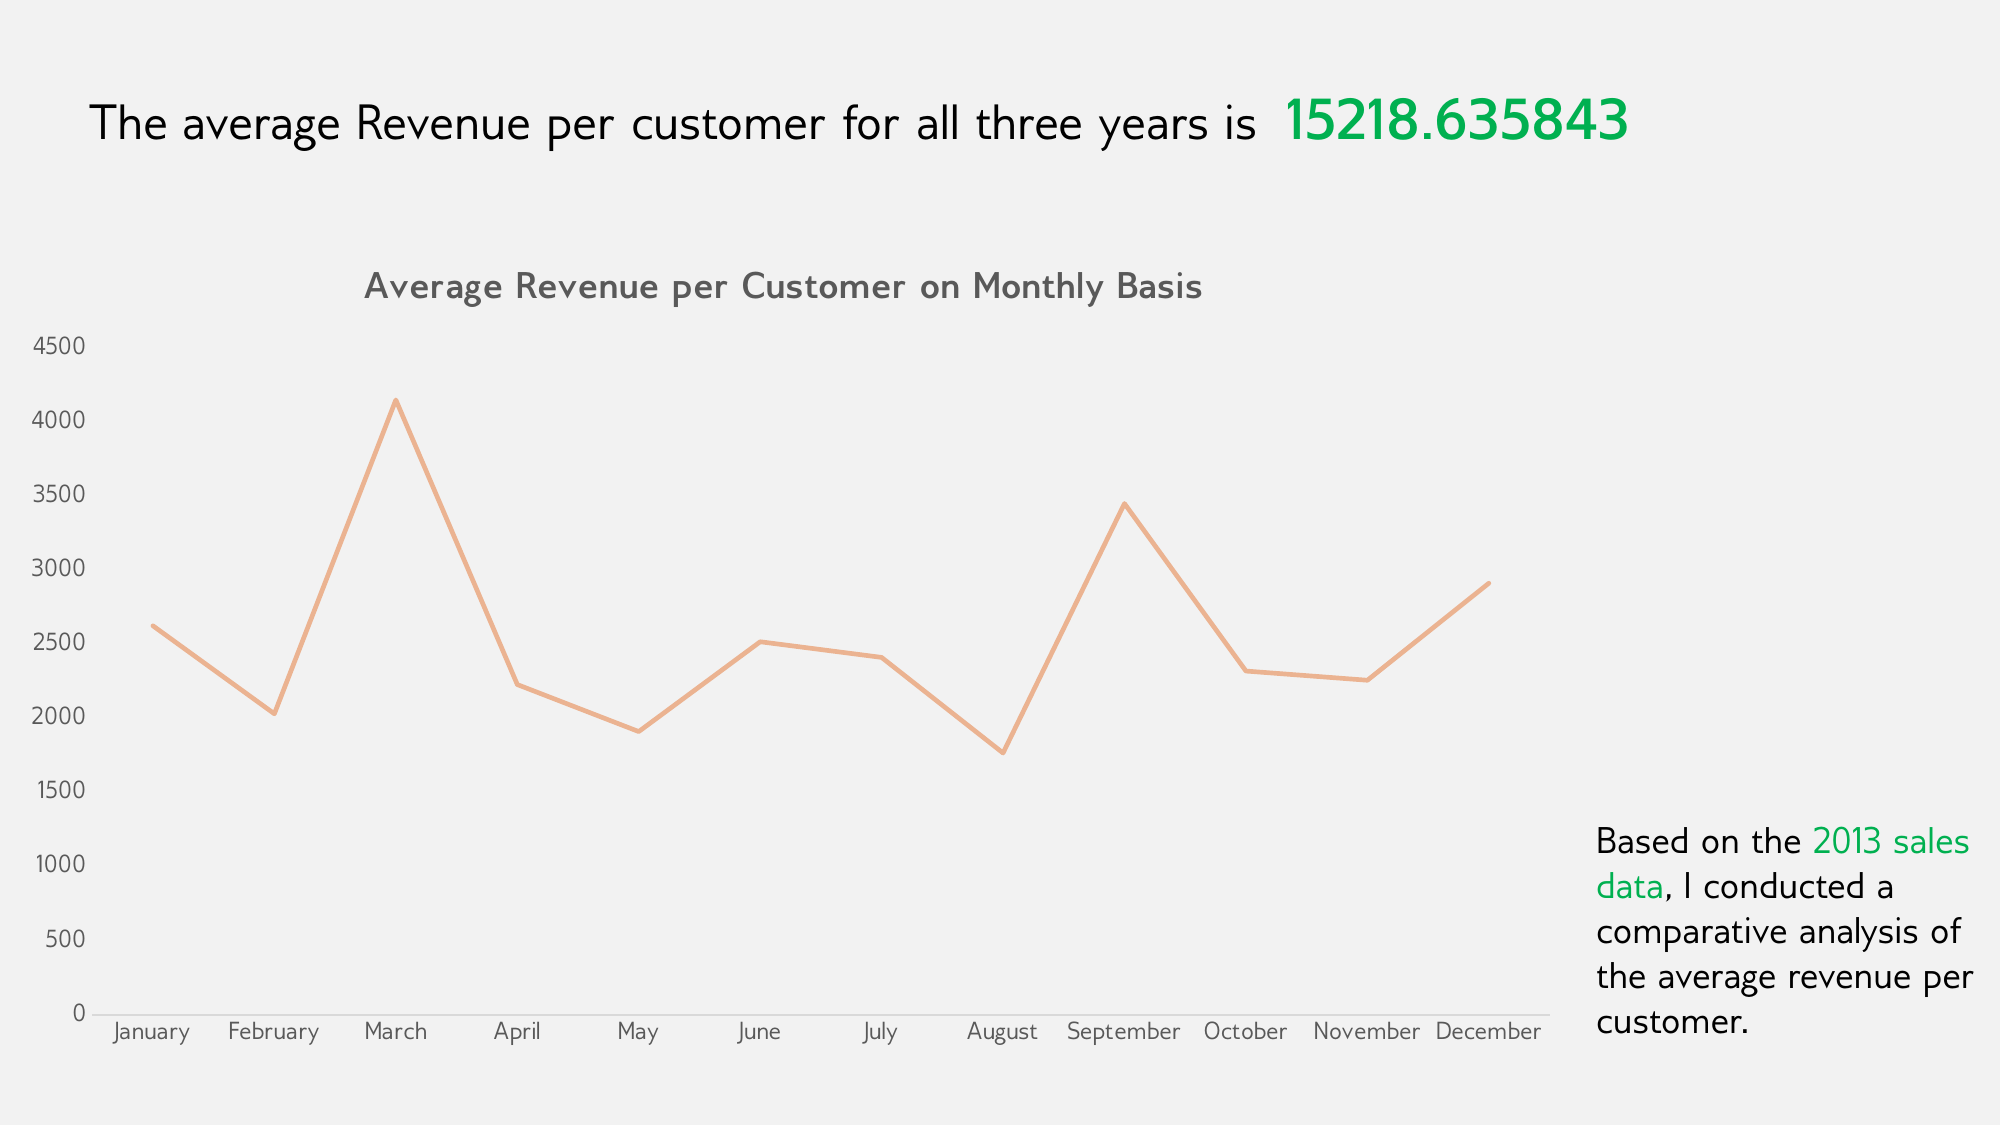

The average Revenue per customer for all three years is  15218.635843

### Chart: Average Revenue per Customer on Monthly Basis

| Category | avg_revenue_per_user |
|---|---|
| January | 2625.75 |
| February | 2031.571429 |
| March | 4150.05 |
| April | 2228.714286 |
| May | 1911.75 |
| June | 2517.983333 |
| July | 2412.1 |
| August | 1767.077143 |
| September | 3450.45 |
| October | 2319.983333 |
| November | 2257.8 |
| December | 2913.194 |
Based on the 2013 sales data, I conducted a comparative analysis of the average revenue per customer.